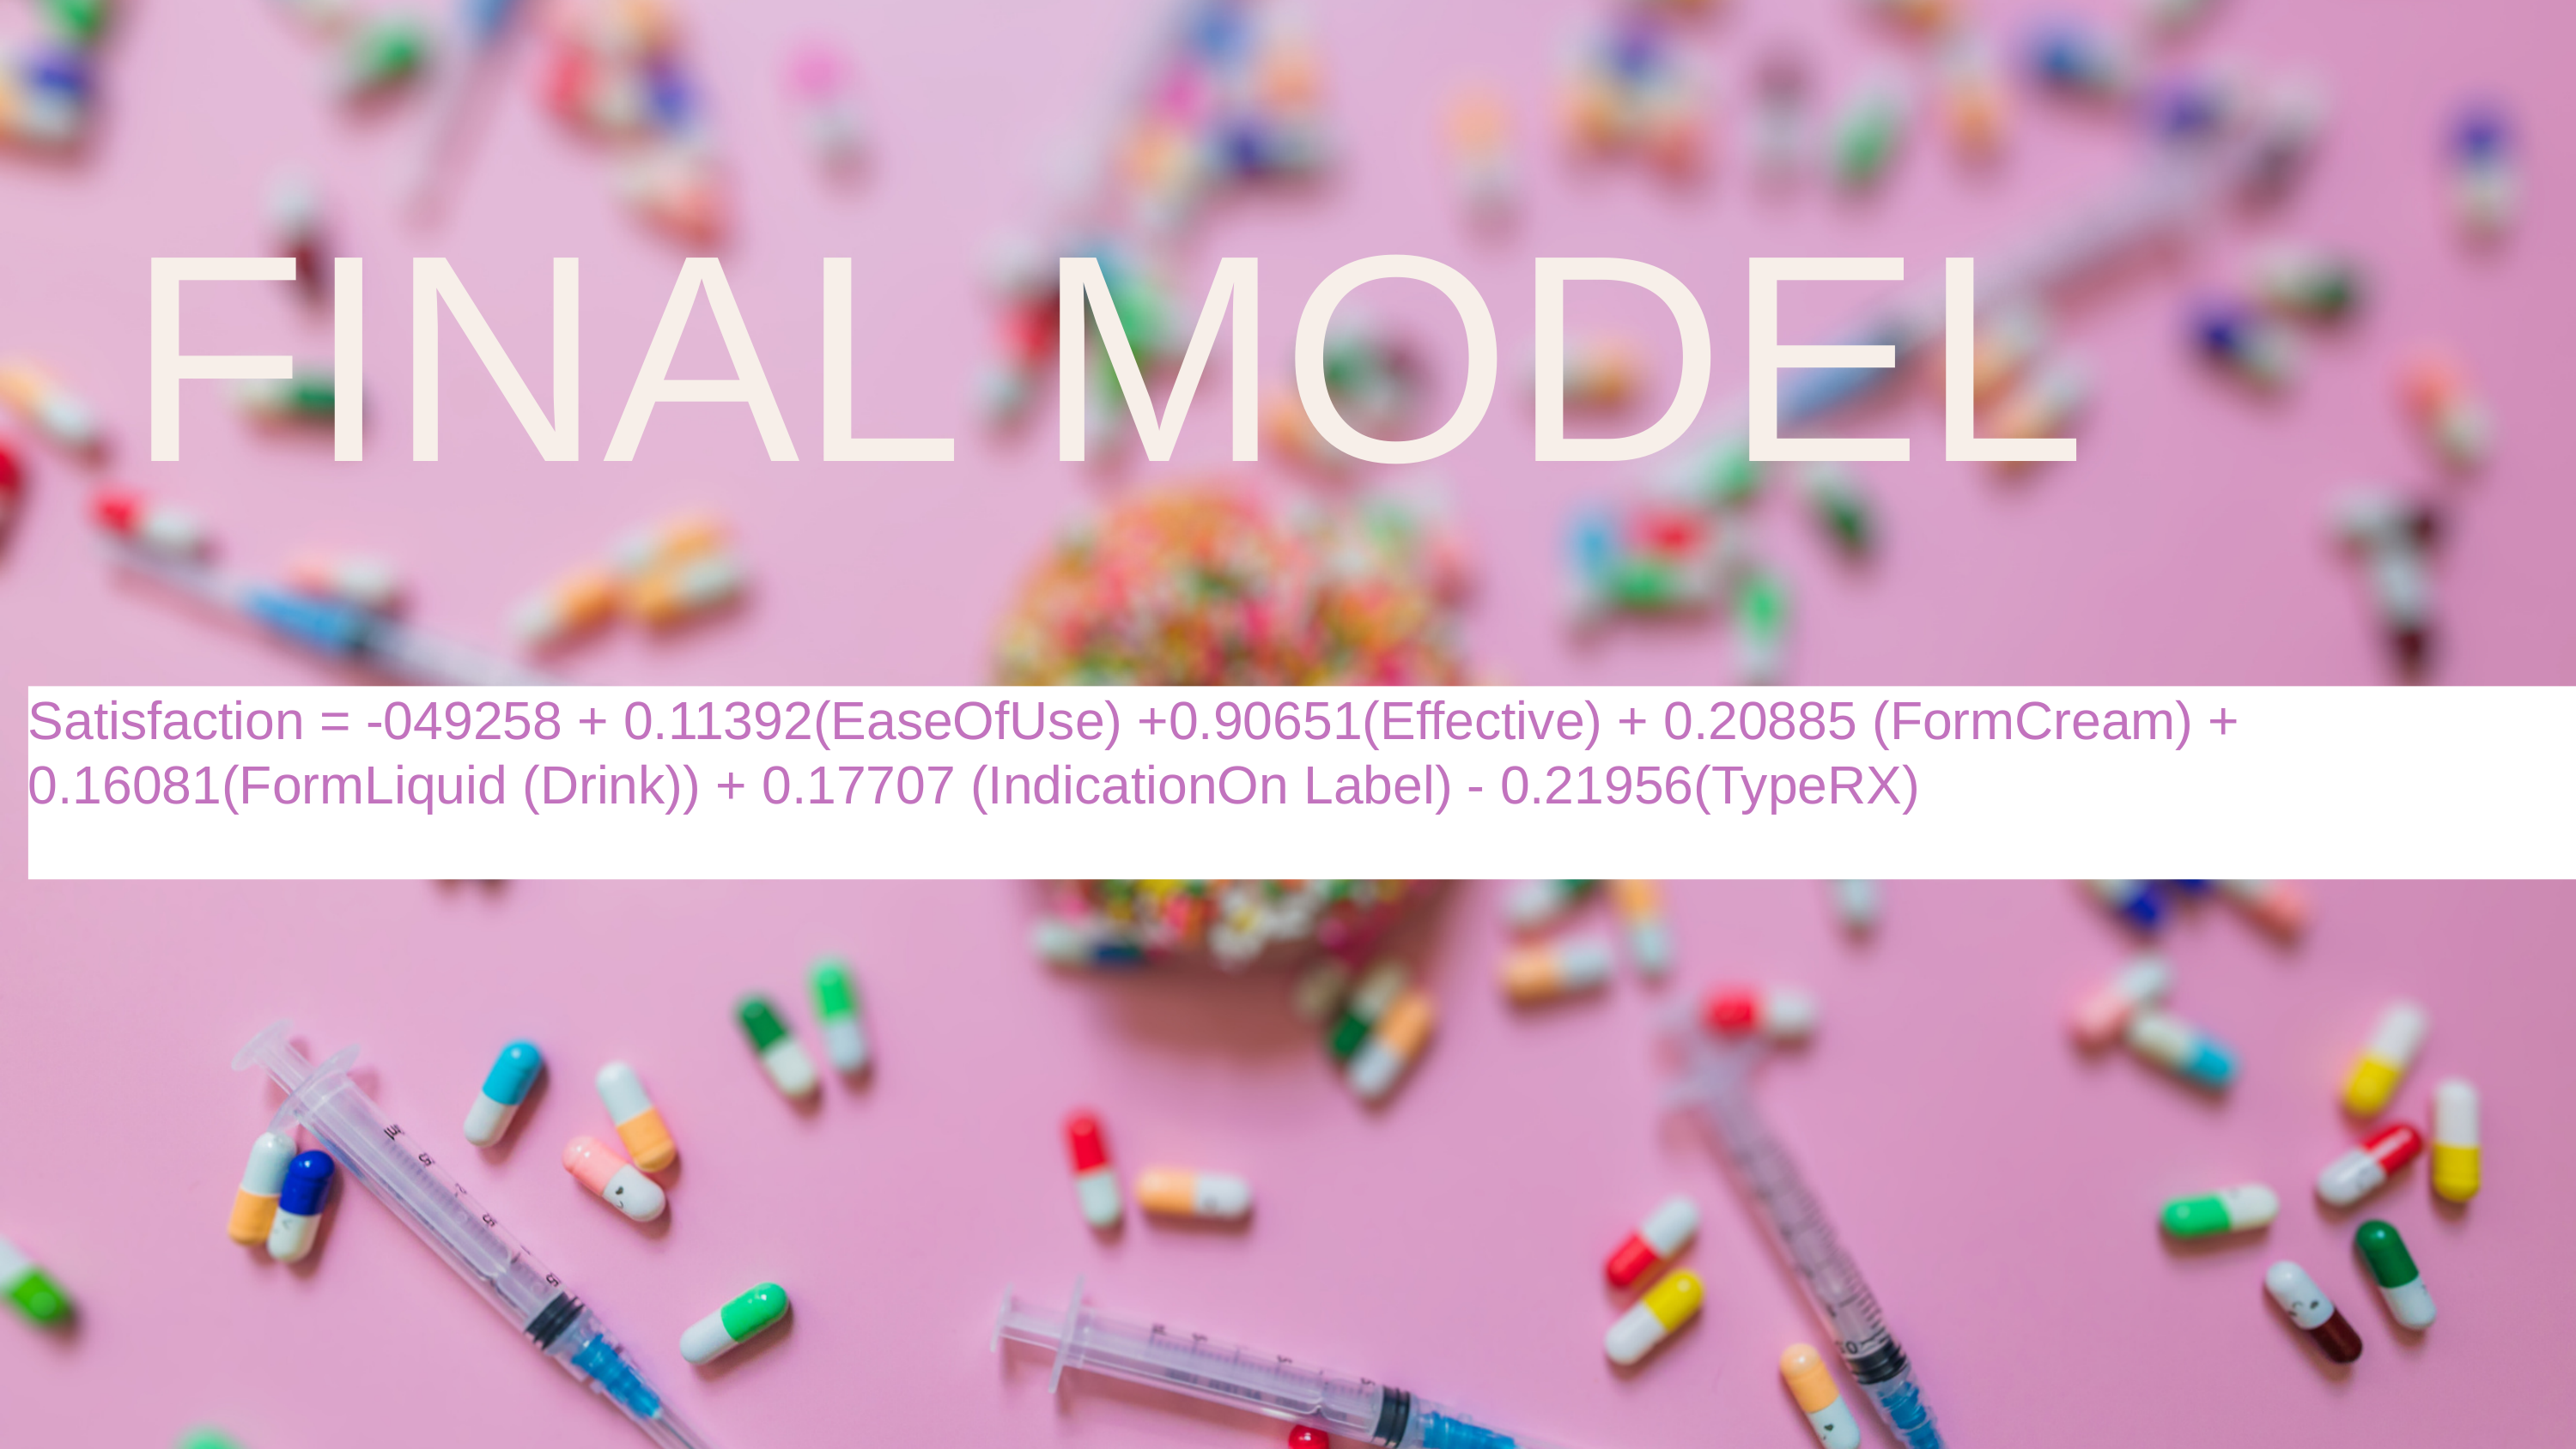

FINAL MODEL
Satisfaction = -049258 + 0.11392(EaseOfUse) +0.90651(Effective) + 0.20885 (FormCream) + 0.16081(FormLiquid (Drink)) + 0.17707 (IndicationOn Label) - 0.21956(TypeRX)